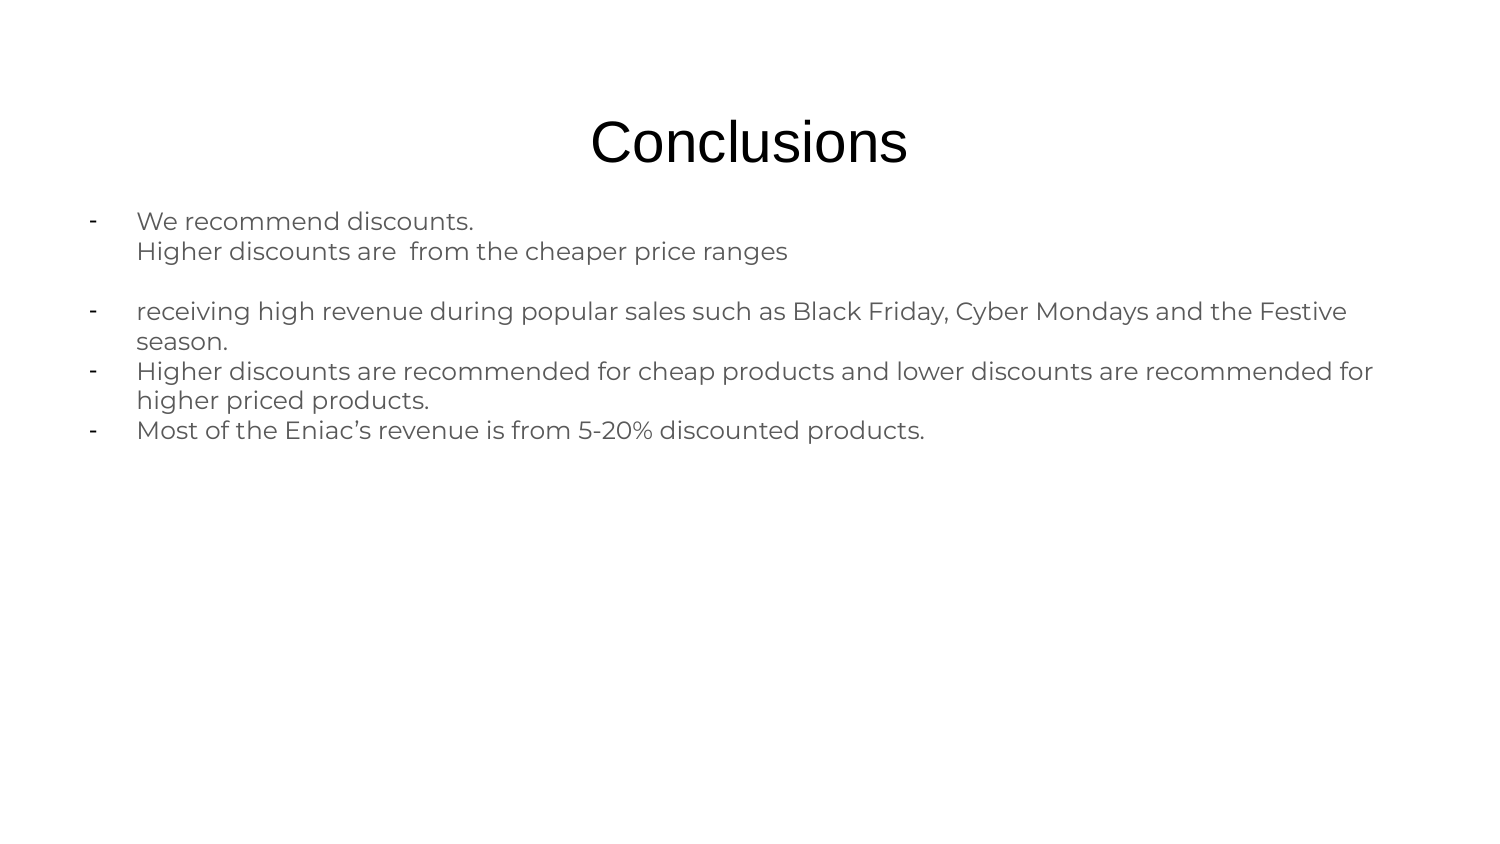

# Conclusions
We recommend discounts.
Higher discounts are  from the cheaper price ranges

receiving high revenue during popular sales such as Black Friday, Cyber Mondays and the Festive season.
Higher discounts are recommended for cheap products and lower discounts are recommended for higher priced products.
Most of the Eniac’s revenue is from 5-20% discounted products.